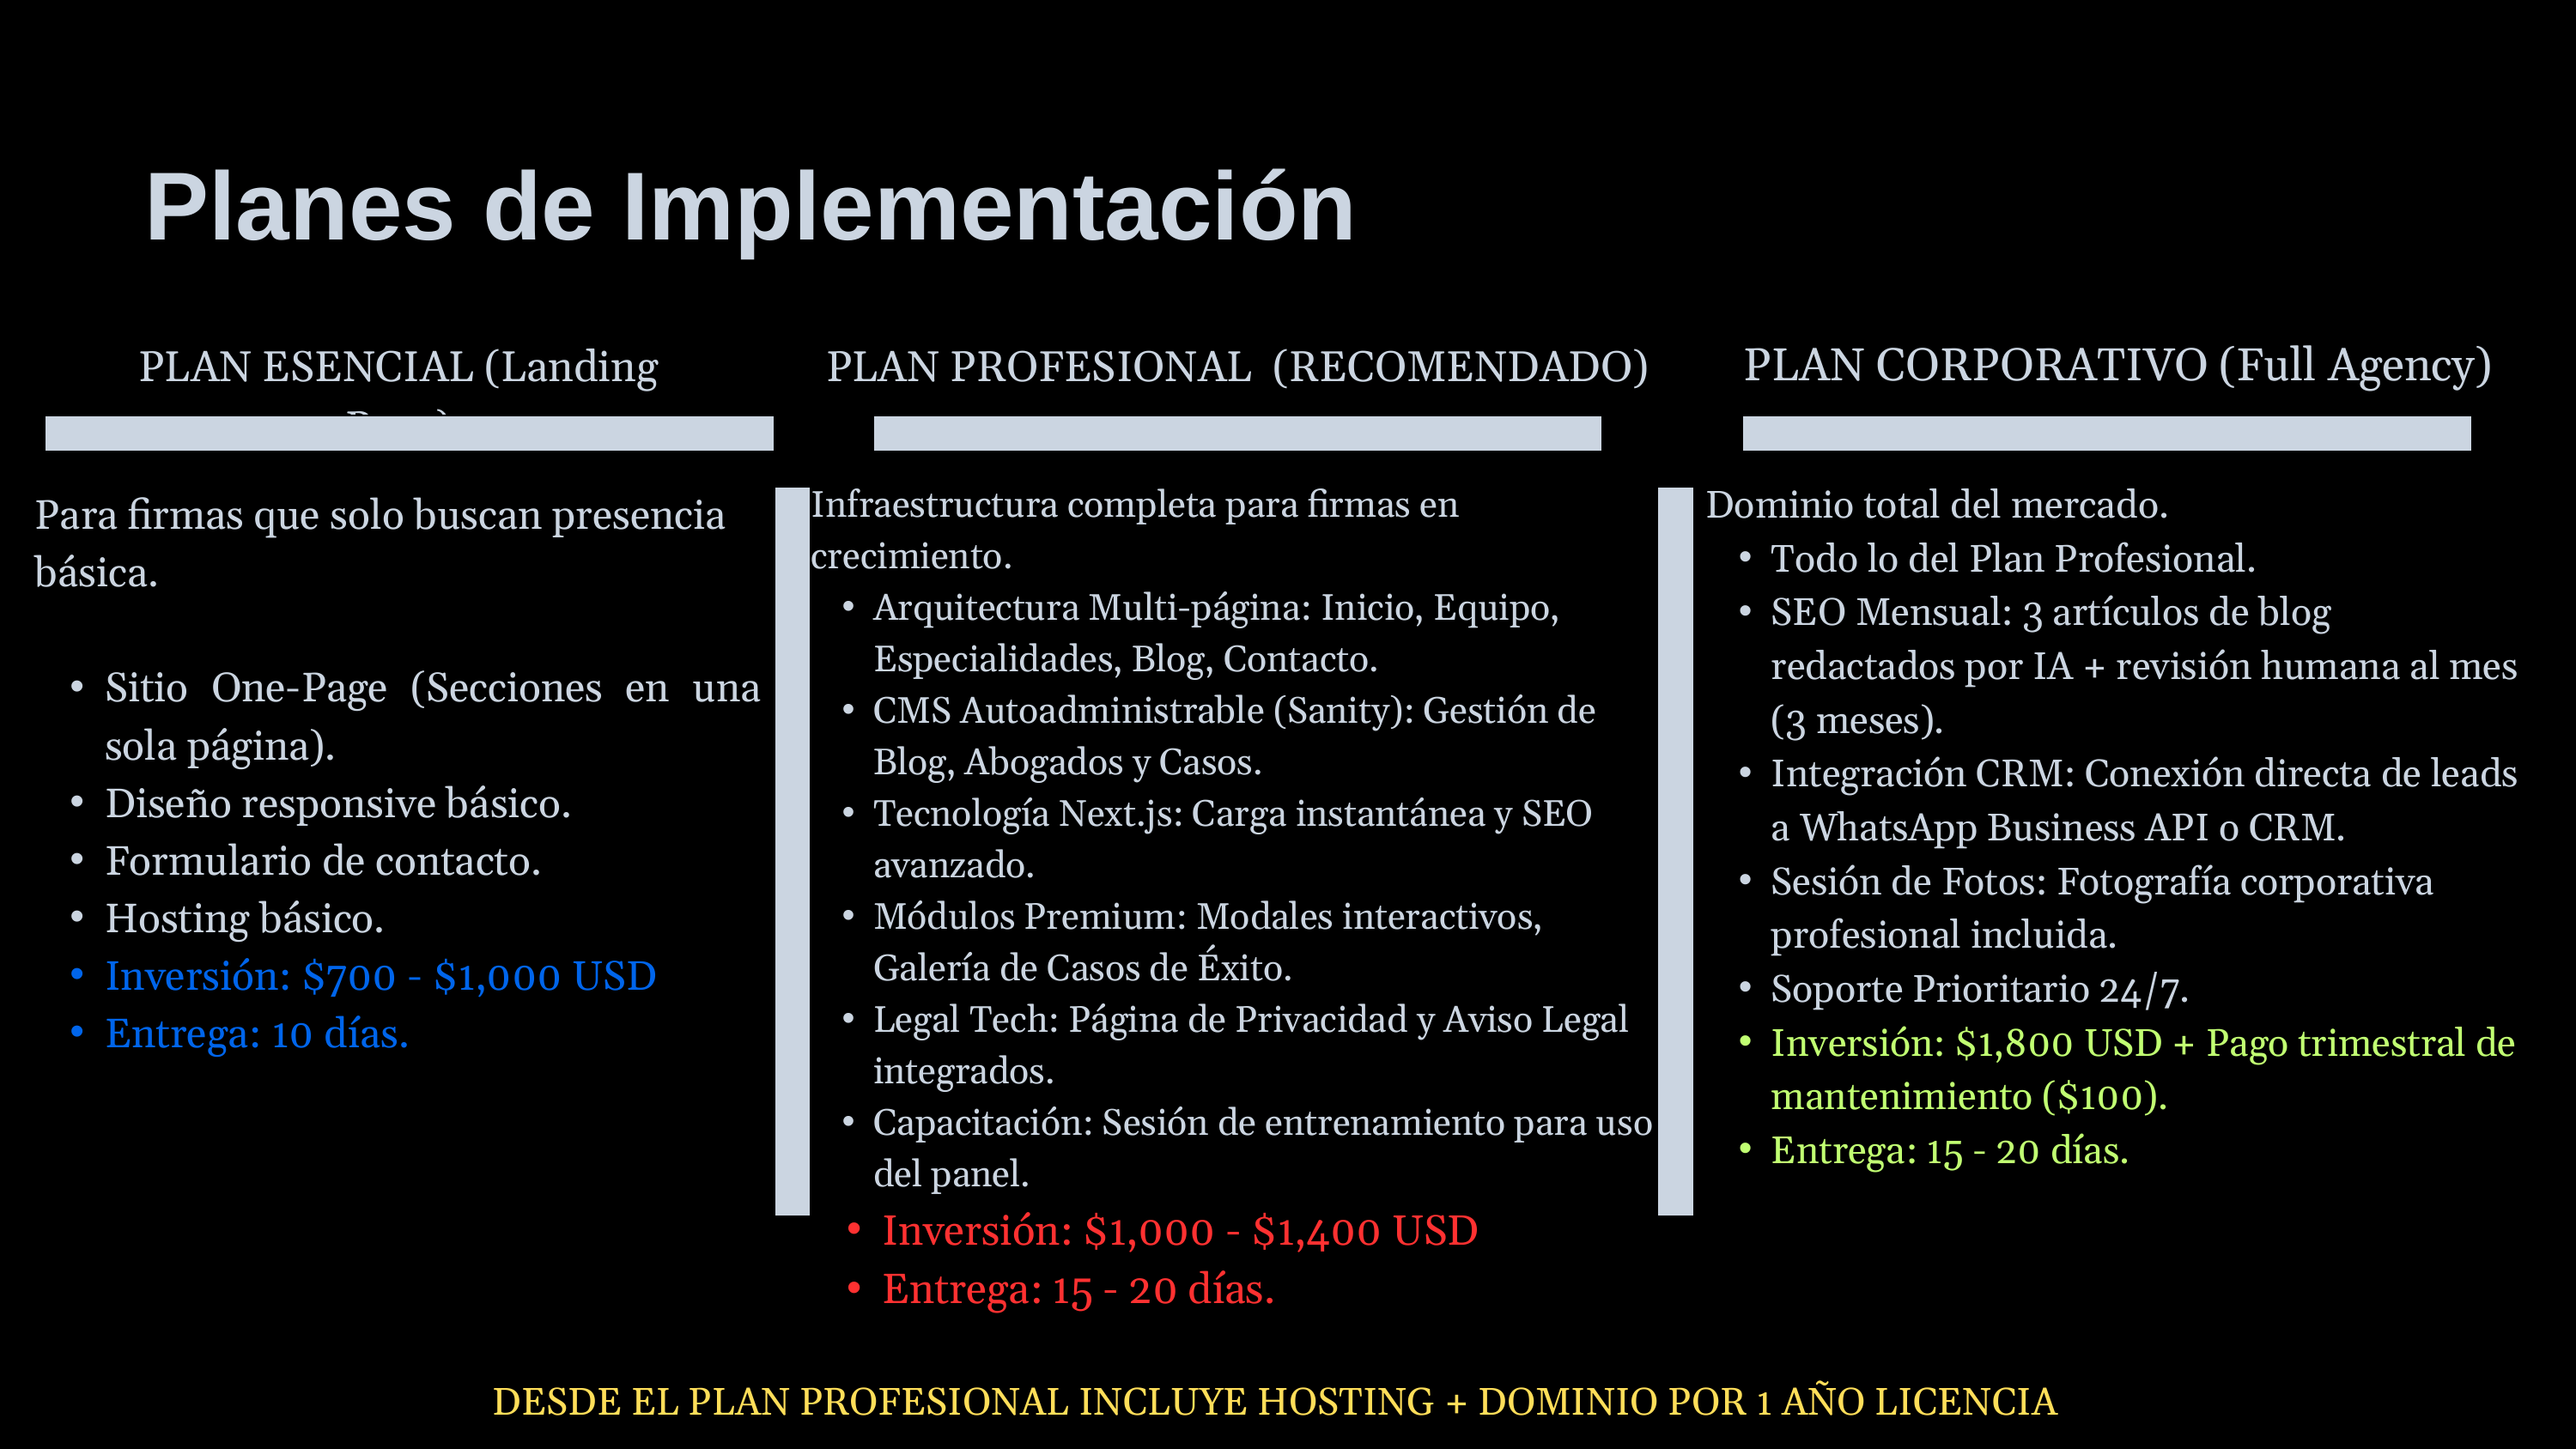

Planes de Implementación
PLAN CORPORATIVO (Full Agency)
PLAN ESENCIAL (Landing Page)
PLAN PROFESIONAL  (RECOMENDADO)

Dominio total del mercado.
Todo lo del Plan Profesional.
SEO Mensual: 3 artículos de blog redactados por IA + revisión humana al mes (3 meses).
Integración CRM: Conexión directa de leads a WhatsApp Business API o CRM.
Sesión de Fotos: Fotografía corporativa profesional incluida.
Soporte Prioritario 24/7.
Inversión: $1,800 USD + Pago trimestral de mantenimiento ($100).
Entrega: 15 - 20 días.
Infraestructura completa para firmas en crecimiento.
Arquitectura Multi-página: Inicio, Equipo, Especialidades, Blog, Contacto.
CMS Autoadministrable (Sanity): Gestión de Blog, Abogados y Casos.
Tecnología Next.js: Carga instantánea y SEO avanzado.
Módulos Premium: Modales interactivos, Galería de Casos de Éxito.
Legal Tech: Página de Privacidad y Aviso Legal integrados.
Capacitación: Sesión de entrenamiento para uso del panel.
Inversión: $1,000 - $1,400 USD
Entrega: 15 - 20 días.
Para firmas que solo buscan presencia básica.

Sitio One-Page (Secciones en una sola página).
Diseño responsive básico.
Formulario de contacto.
Hosting básico.
Inversión: $700 - $1,000 USD
Entrega: 10 días.

DESDE EL PLAN PROFESIONAL INCLUYE HOSTING + DOMINIO POR 1 AÑO LICENCIA